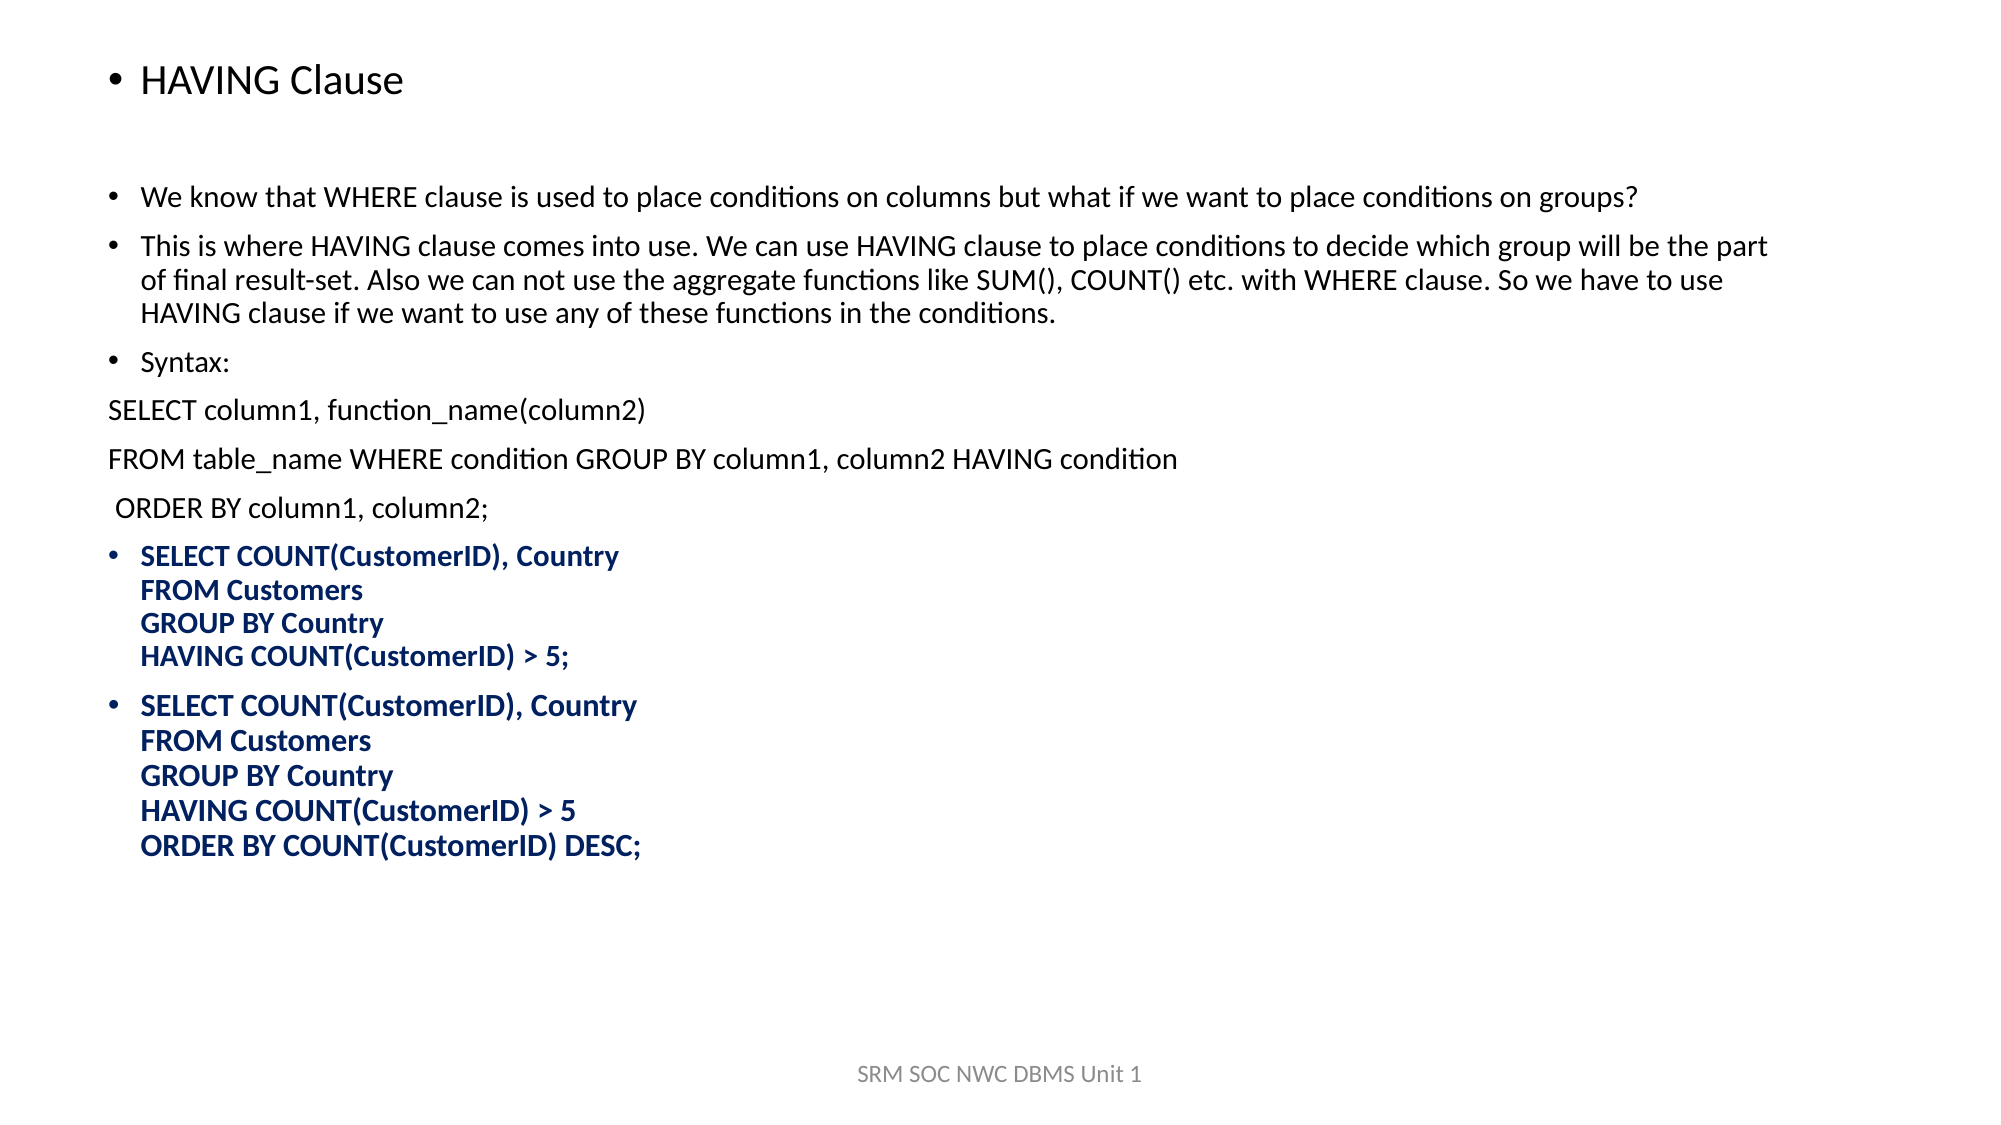

HAVING Clause

We know that WHERE clause is used to place conditions on columns but what if we want to place conditions on groups?
This is where HAVING clause comes into use. We can use HAVING clause to place conditions to decide which group will be the part of final result-set. Also we can not use the aggregate functions like SUM(), COUNT() etc. with WHERE clause. So we have to use HAVING clause if we want to use any of these functions in the conditions.
Syntax:
SELECT column1, function_name(column2)
FROM table_name WHERE condition GROUP BY column1, column2 HAVING condition
 ORDER BY column1, column2;
SELECT COUNT(CustomerID), Country
FROM Customers
GROUP BY Country
HAVING COUNT(CustomerID) > 5;
SELECT COUNT(CustomerID), Country
FROM Customers
GROUP BY Country
HAVING COUNT(CustomerID) > 5
ORDER BY COUNT(CustomerID) DESC;

SRM SOC NWC DBMS Unit 1